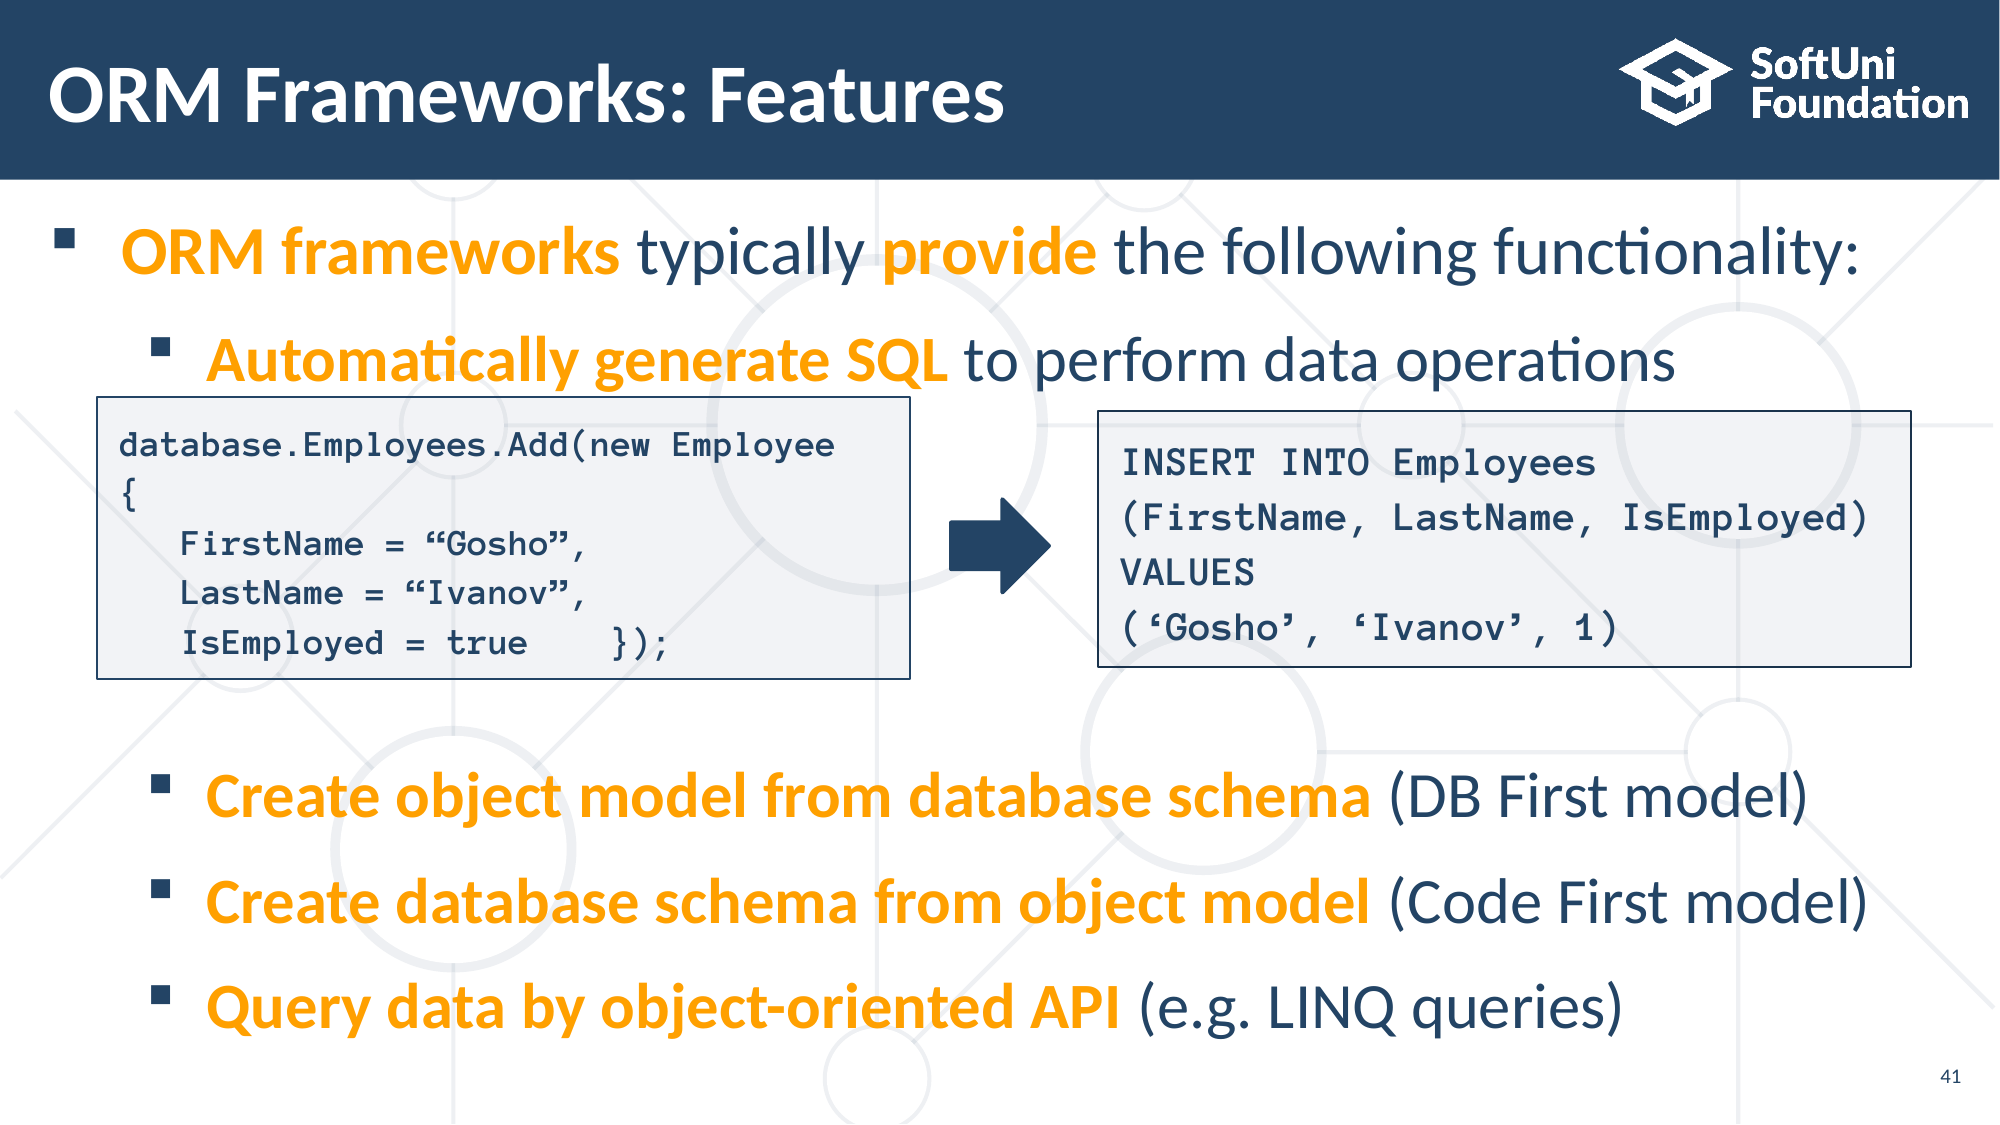

# ORM Frameworks: Features
ORM frameworks typically provide the following functionality:
Automatically generate SQL to perform data operations

Create object model from database schema (DB First model)
Create database schema from object model (Code First model)
Query data by object-oriented API (e.g. LINQ queries)
database.Employees.Add(new Employee
{
   FirstName = “Gosho”,
   LastName = “Ivanov”,
   IsEmployed = true    });
INSERT INTO Employees
(FirstName, LastName, IsEmployed)
VALUES
(‘Gosho’, ‘Ivanov’, 1)

41